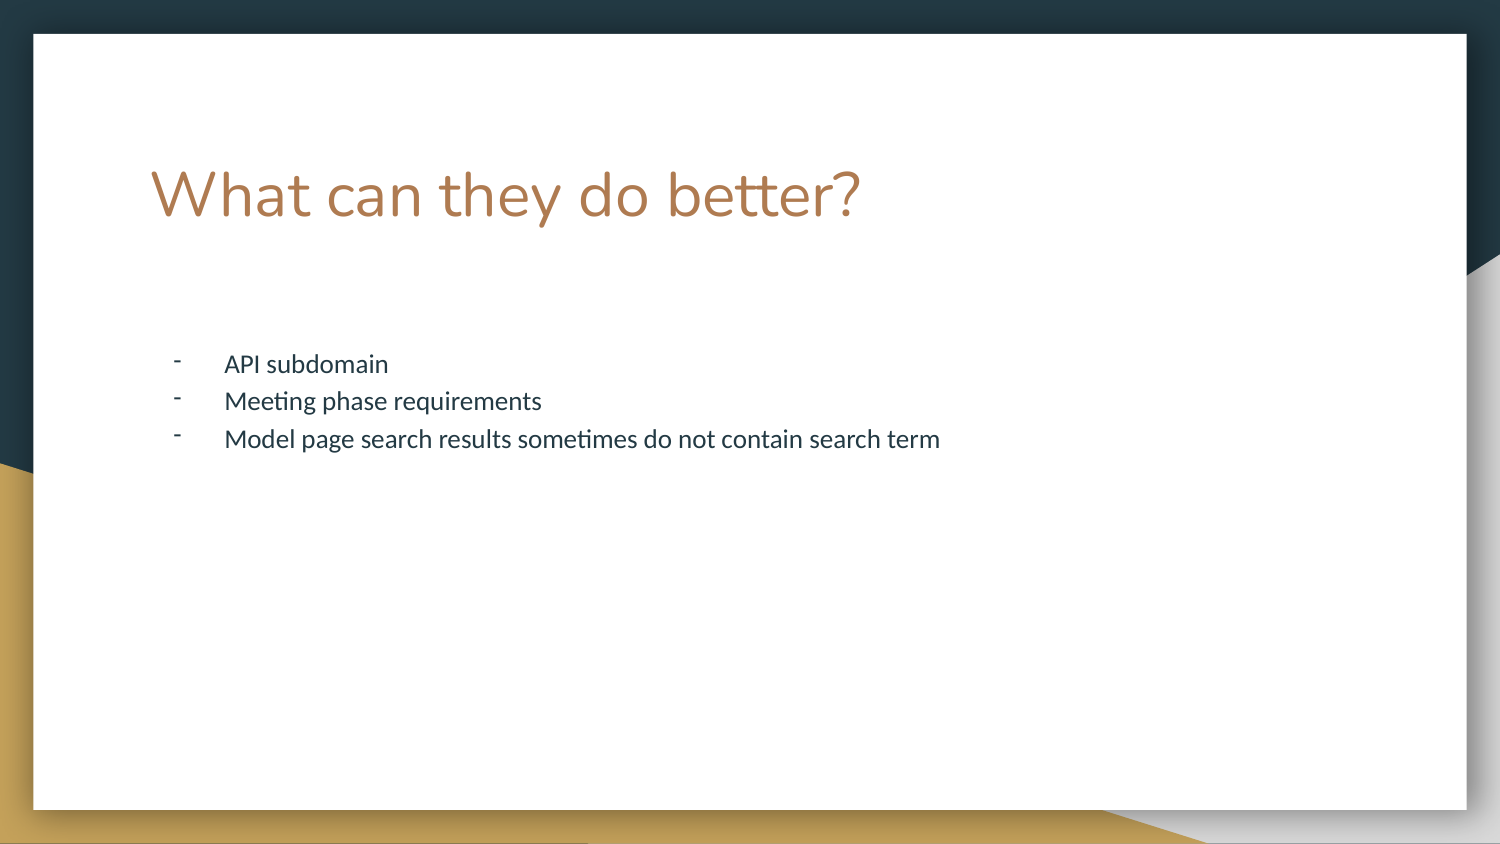

# What can they do better?
API subdomain
Meeting phase requirements
Model page search results sometimes do not contain search term